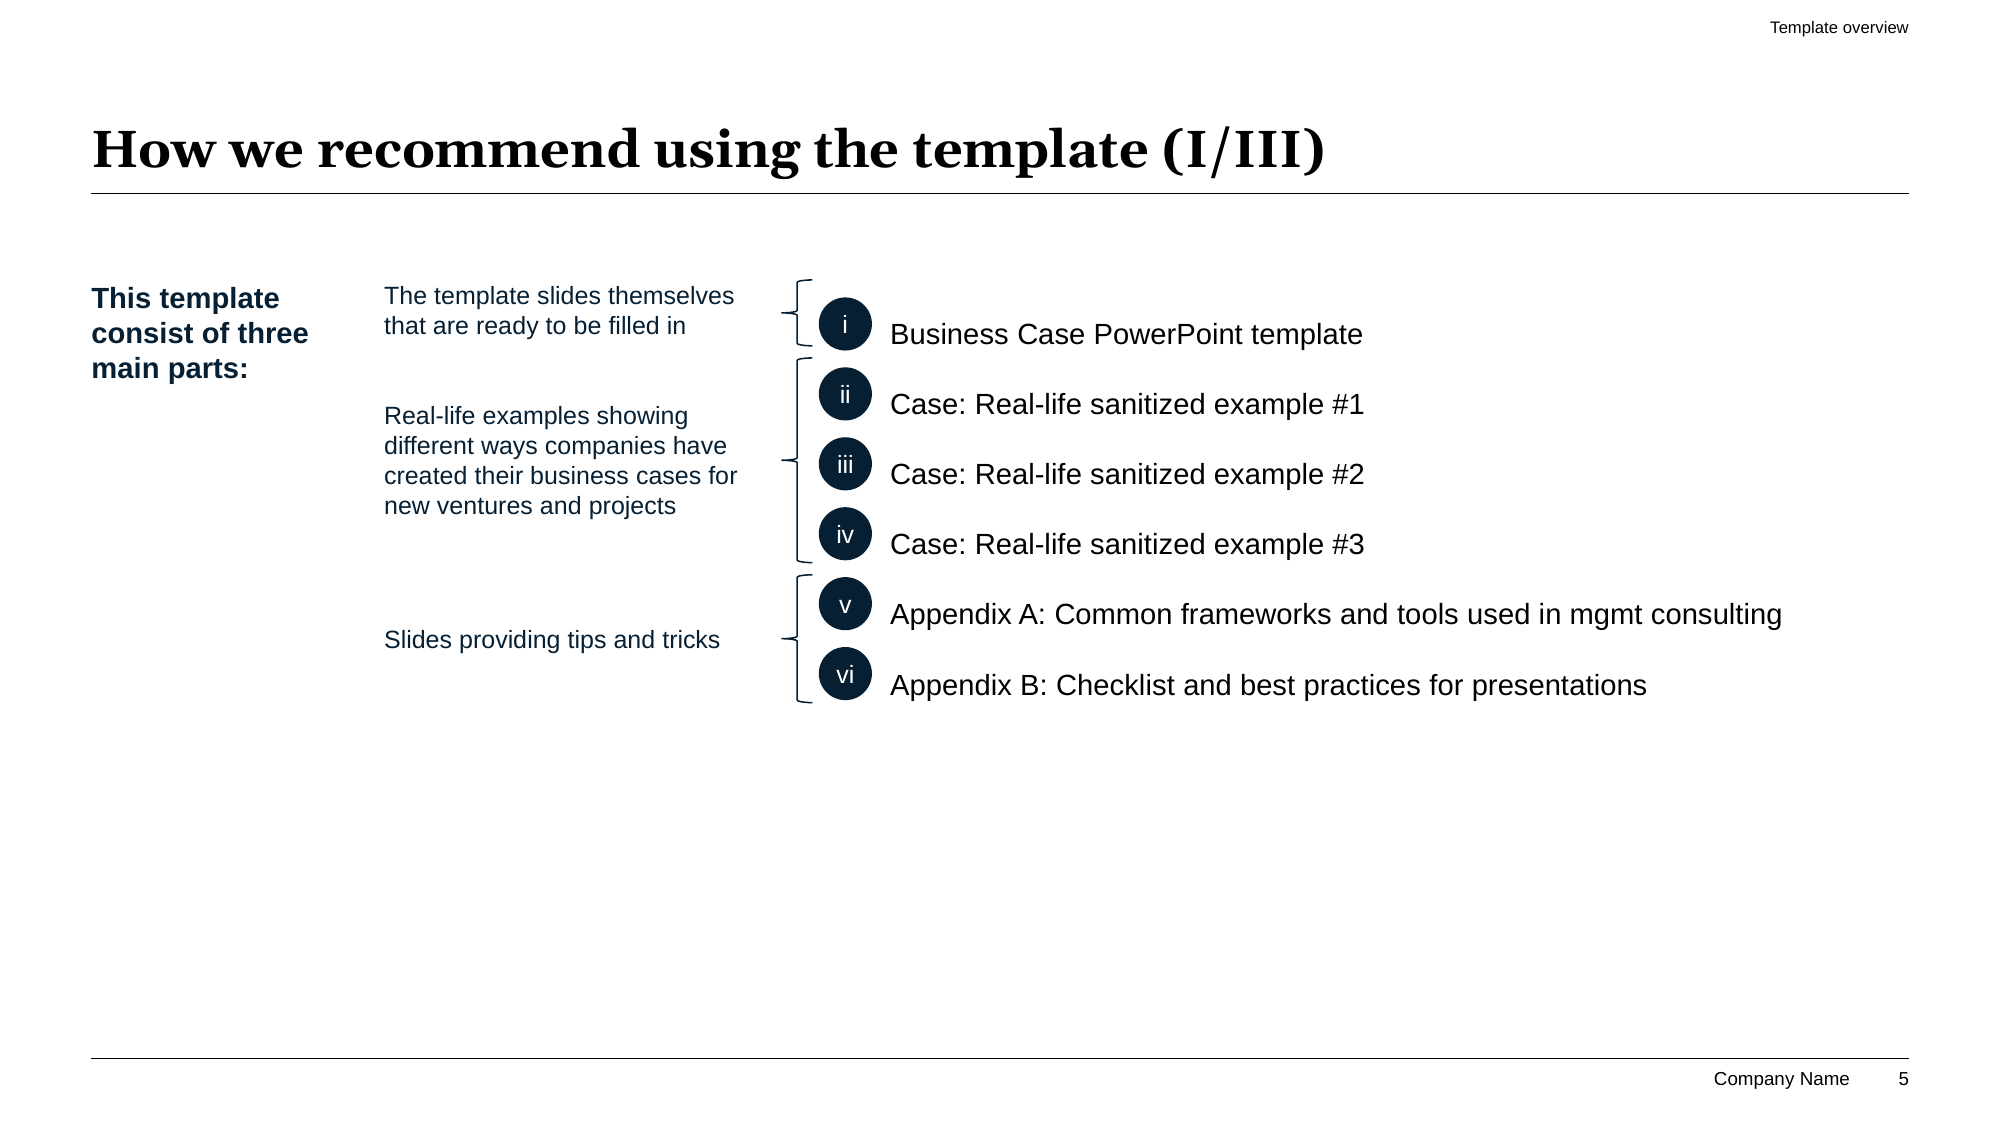

Template overview
# How we recommend using the template (I/III)
This template consist of three main parts:
The template slides themselves that are ready to be filled in
Business Case PowerPoint template
Case: Real-life sanitized example #1
Case: Real-life sanitized example #2
Case: Real-life sanitized example #3
Appendix A: Common frameworks and tools used in mgmt consulting
Appendix B: Checklist and best practices for presentations

i

ii
Real-life examples showing different ways companies have created their business cases for new ventures and projects
iii
iv

v
Slides providing tips and tricks
vi